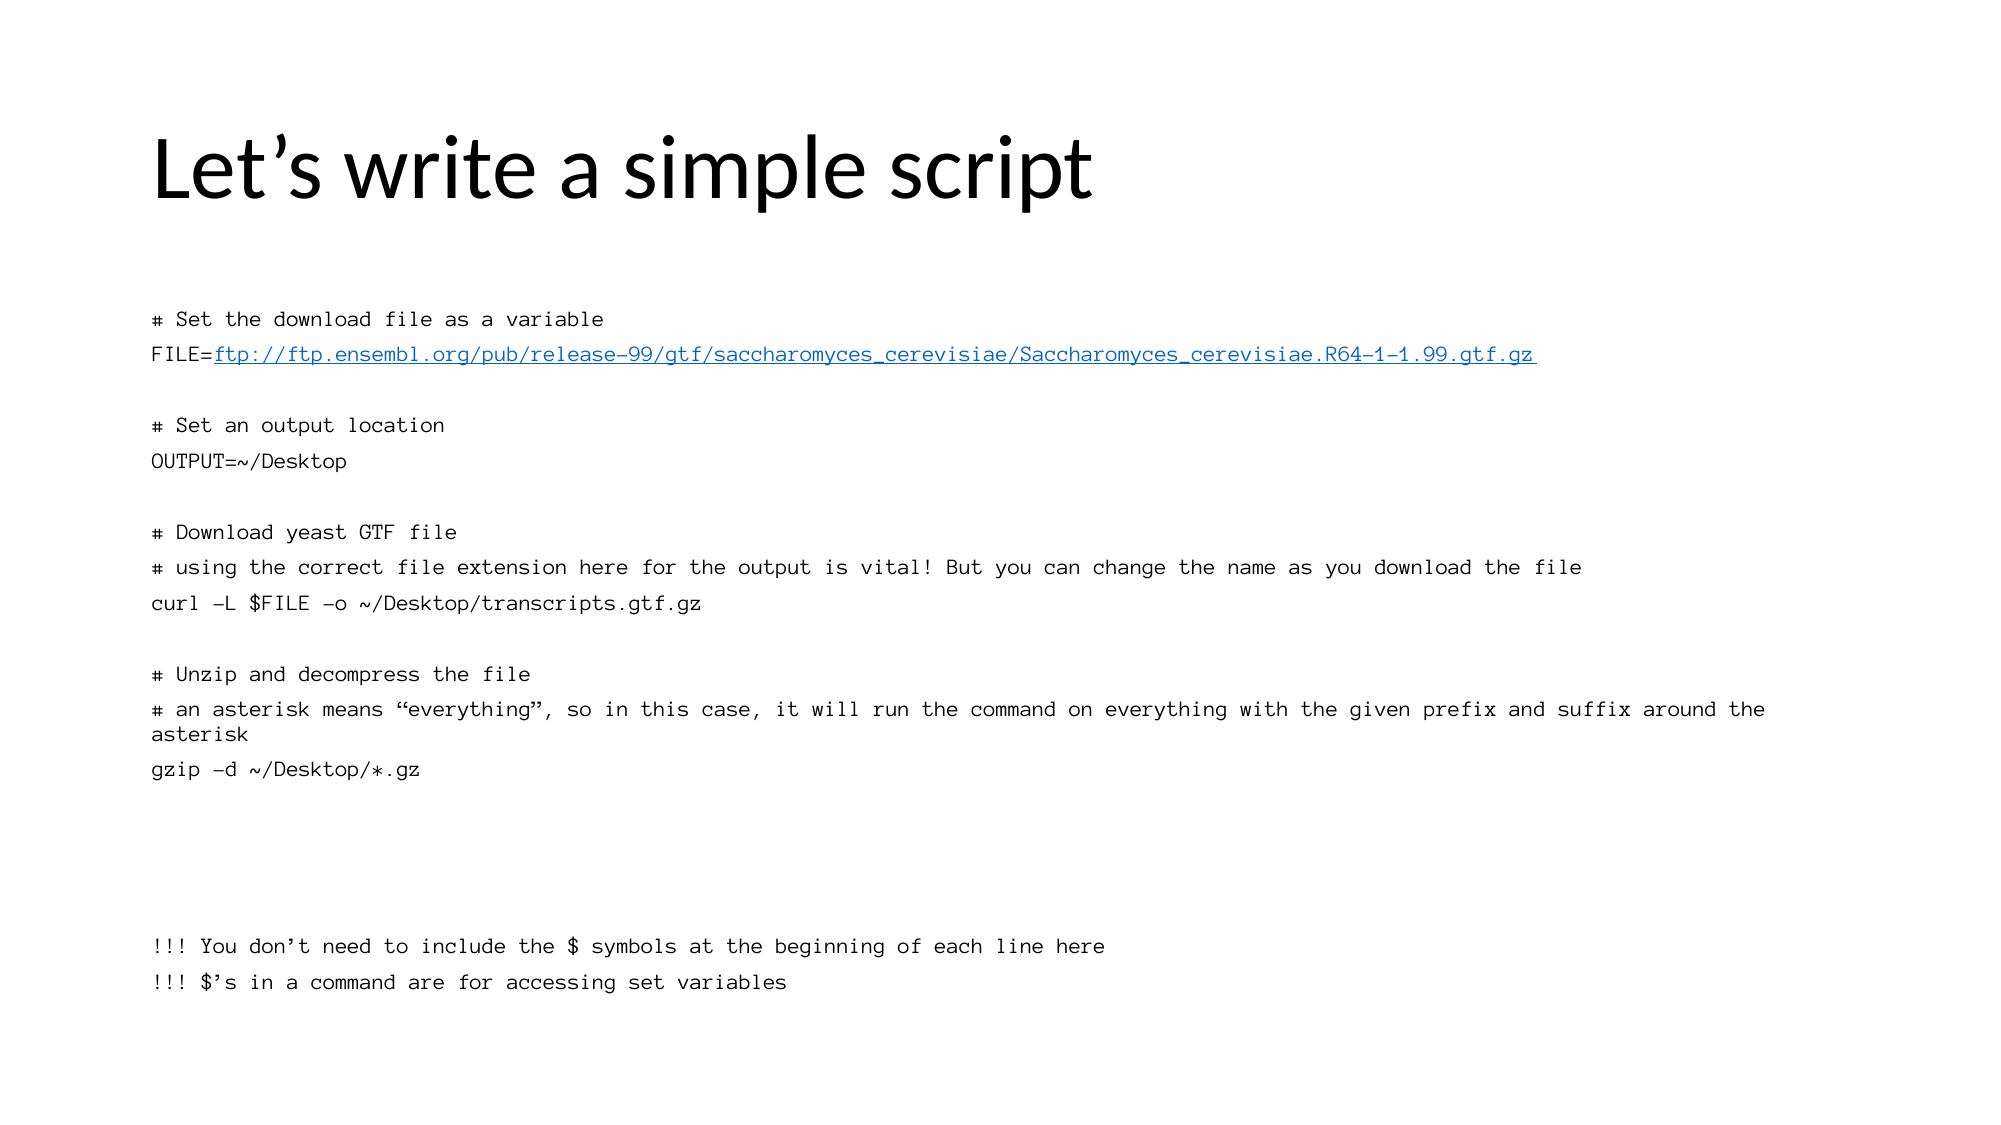

# Let’s write a simple script
# Set the download file as a variable
FILE=ftp://ftp.ensembl.org/pub/release-99/gtf/saccharomyces_cerevisiae/Saccharomyces_cerevisiae.R64-1-1.99.gtf.gz

# Set an output location
OUTPUT=~/Desktop

# Download yeast GTF file
# using the correct file extension here for the output is vital! But you can change the name as you download the file
curl –L $FILE –o ~/Desktop/transcripts.gtf.gz

# Unzip and decompress the file
# an asterisk means “everything”, so in this case, it will run the command on everything with the given prefix and suffix around the asterisk
gzip –d ~/Desktop/*.gz

!!! You don’t need to include the $ symbols at the beginning of each line here
!!! $’s in a command are for accessing set variables